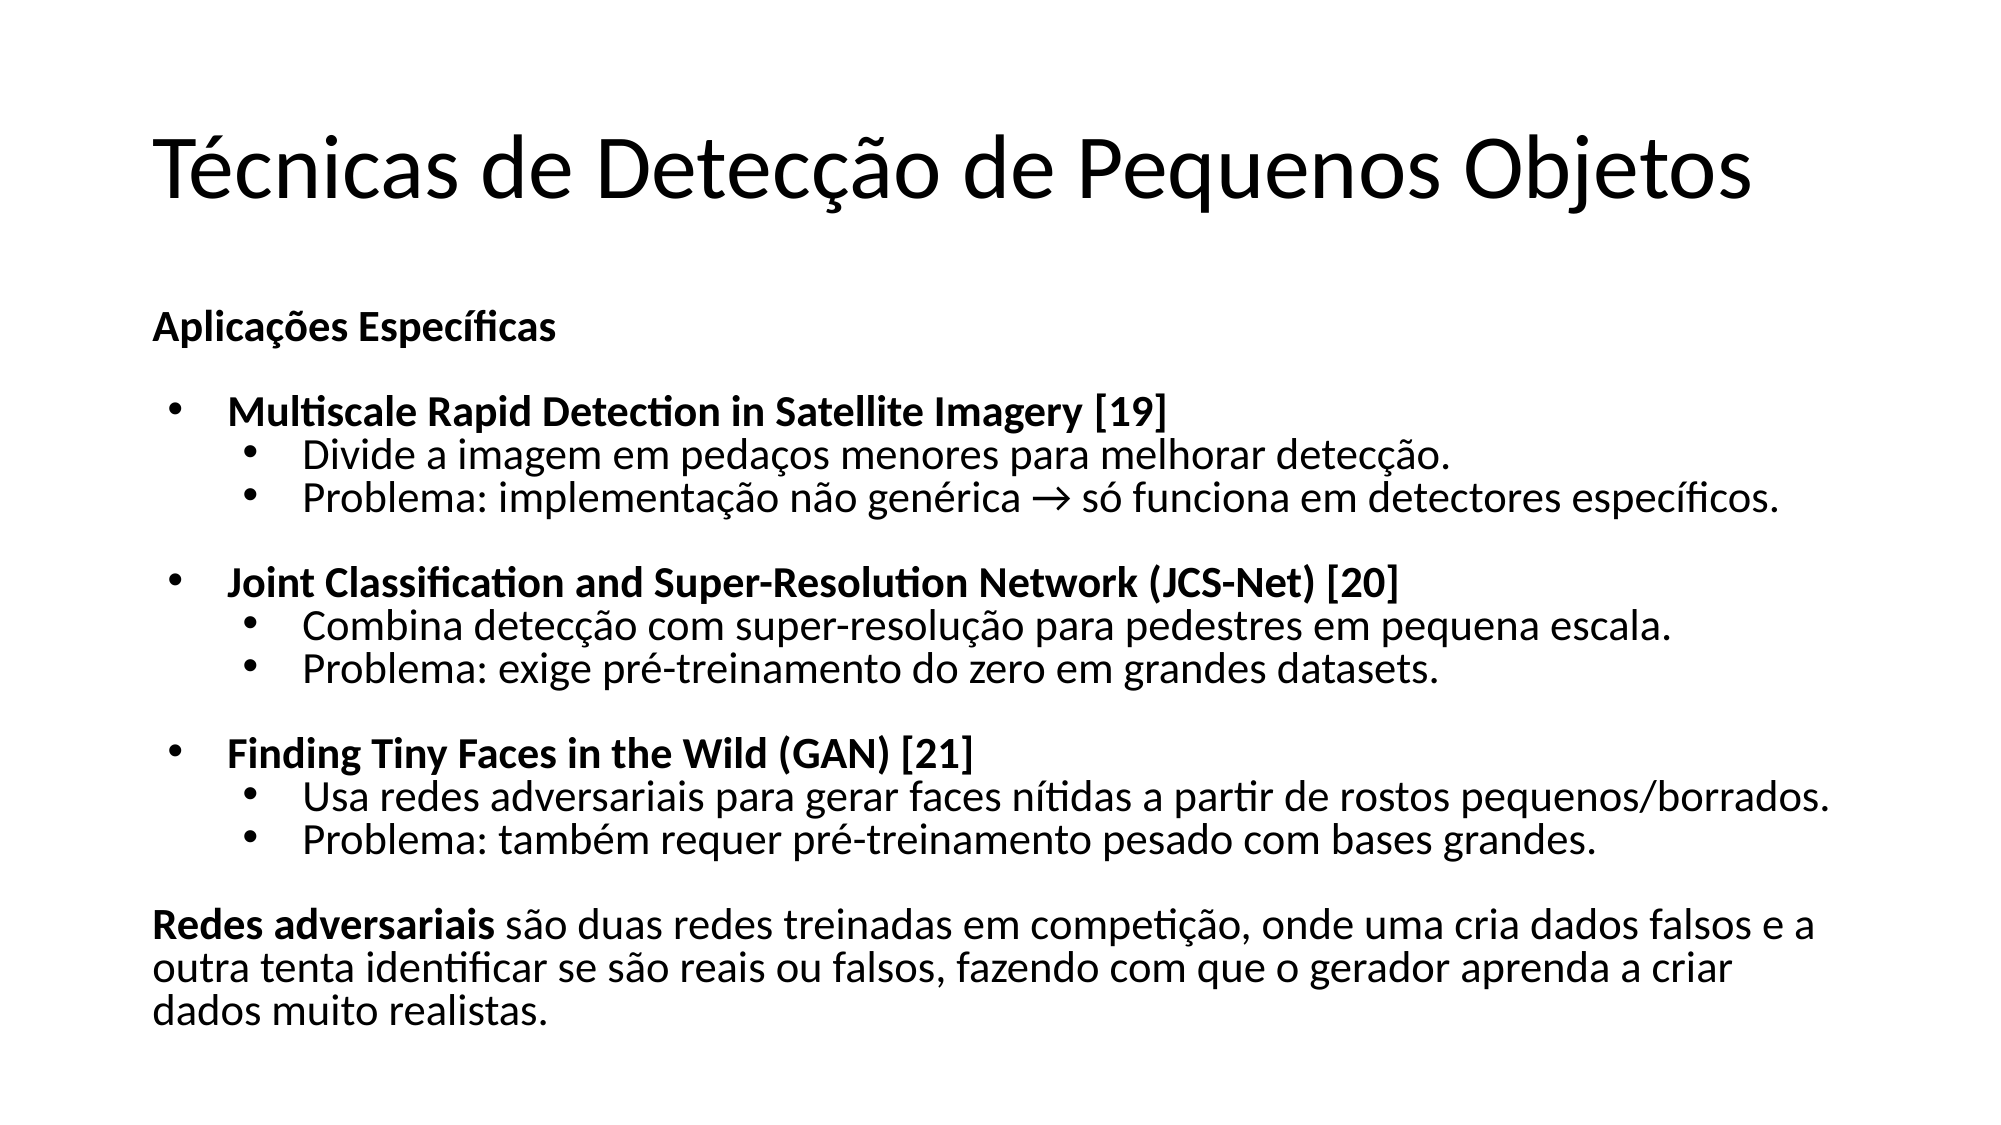

# Técnicas de Detecção de Pequenos Objetos
Aplicações Específicas

Multiscale Rapid Detection in Satellite Imagery [19]
Divide a imagem em pedaços menores para melhorar detecção.
Problema: implementação não genérica → só funciona em detectores específicos.

Joint Classification and Super-Resolution Network (JCS-Net) [20]
Combina detecção com super-resolução para pedestres em pequena escala.
Problema: exige pré-treinamento do zero em grandes datasets.

Finding Tiny Faces in the Wild (GAN) [21]
Usa redes adversariais para gerar faces nítidas a partir de rostos pequenos/borrados.
Problema: também requer pré-treinamento pesado com bases grandes.

Redes adversariais são duas redes treinadas em competição, onde uma cria dados falsos e a outra tenta identificar se são reais ou falsos, fazendo com que o gerador aprenda a criar dados muito realistas.